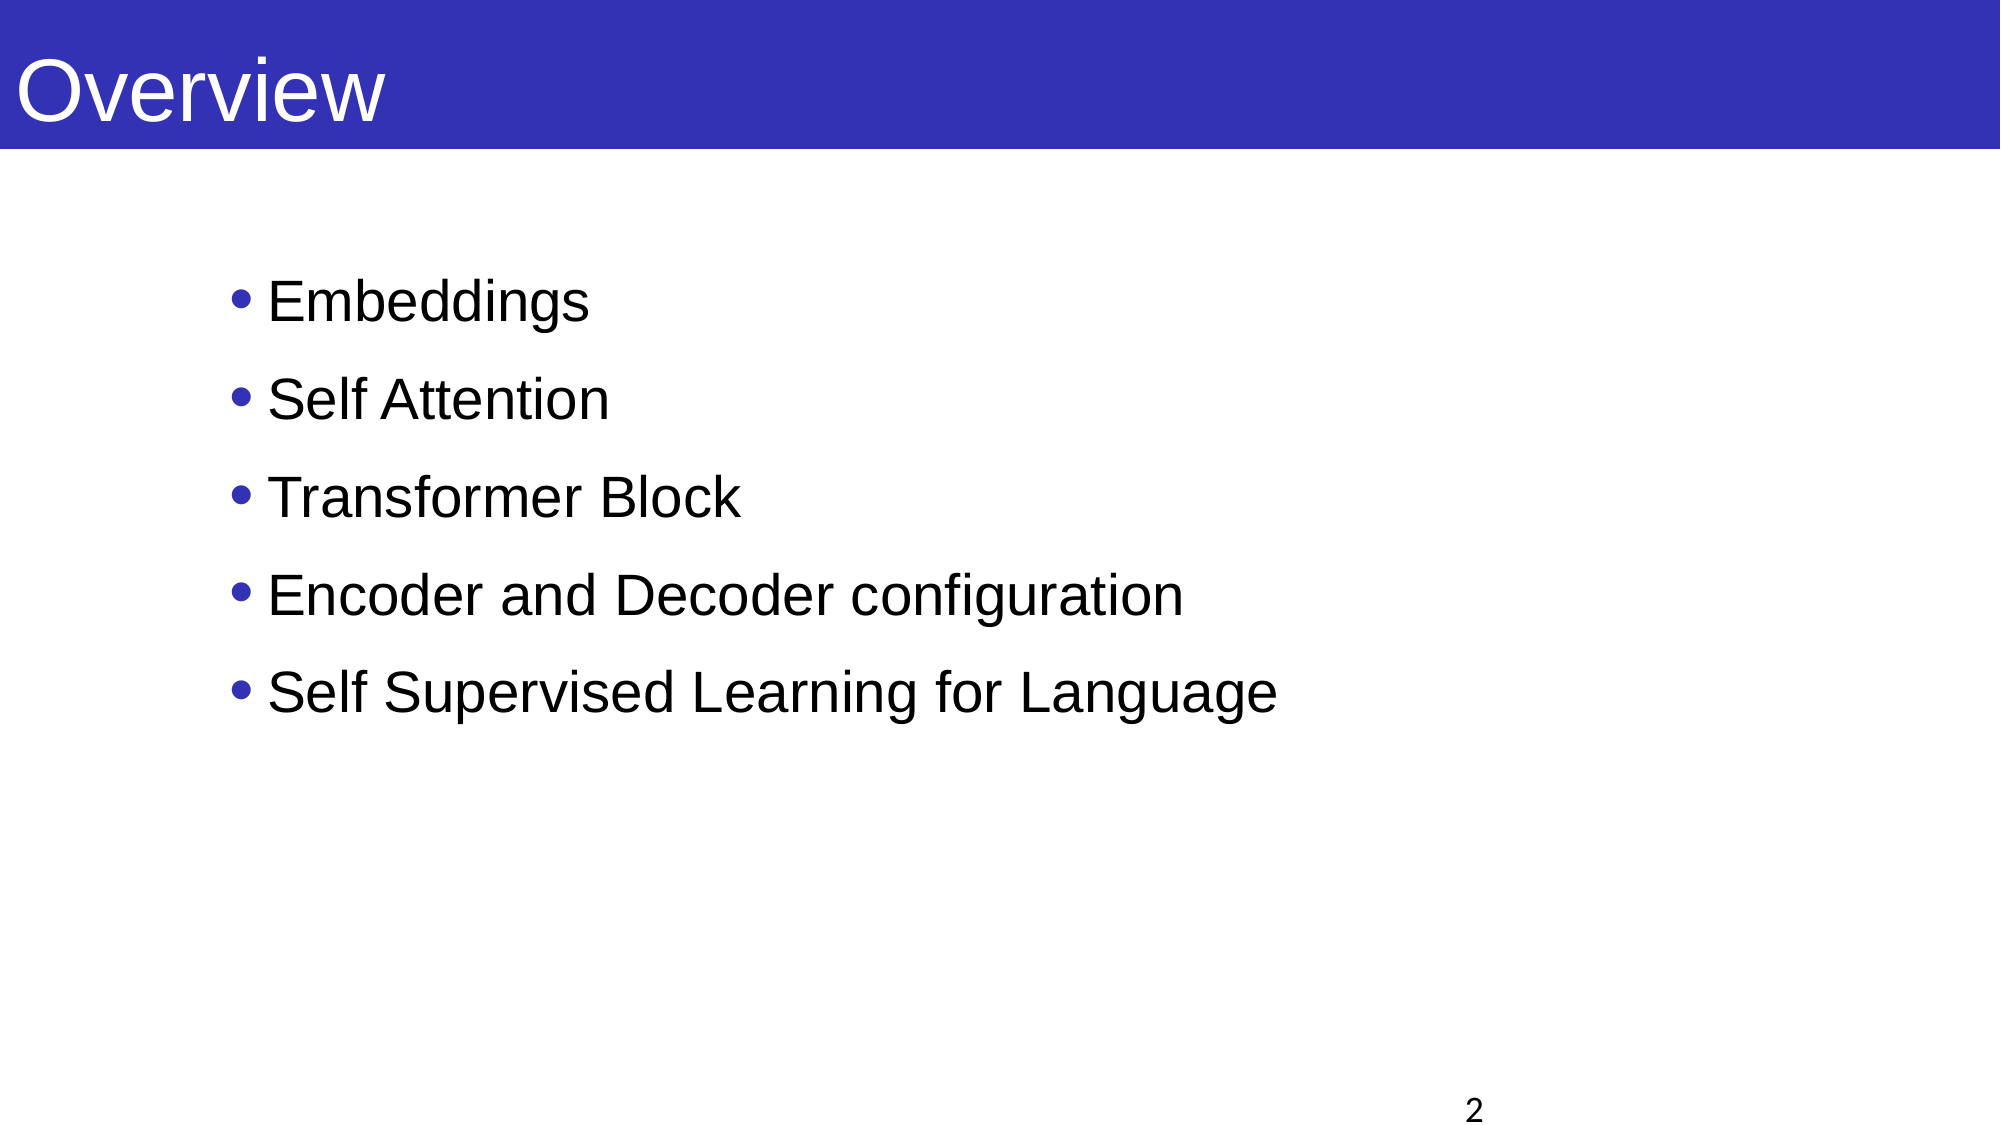

# Overview
Embeddings
Self Attention
Transformer Block
Encoder and Decoder configuration
Self Supervised Learning for Language
2